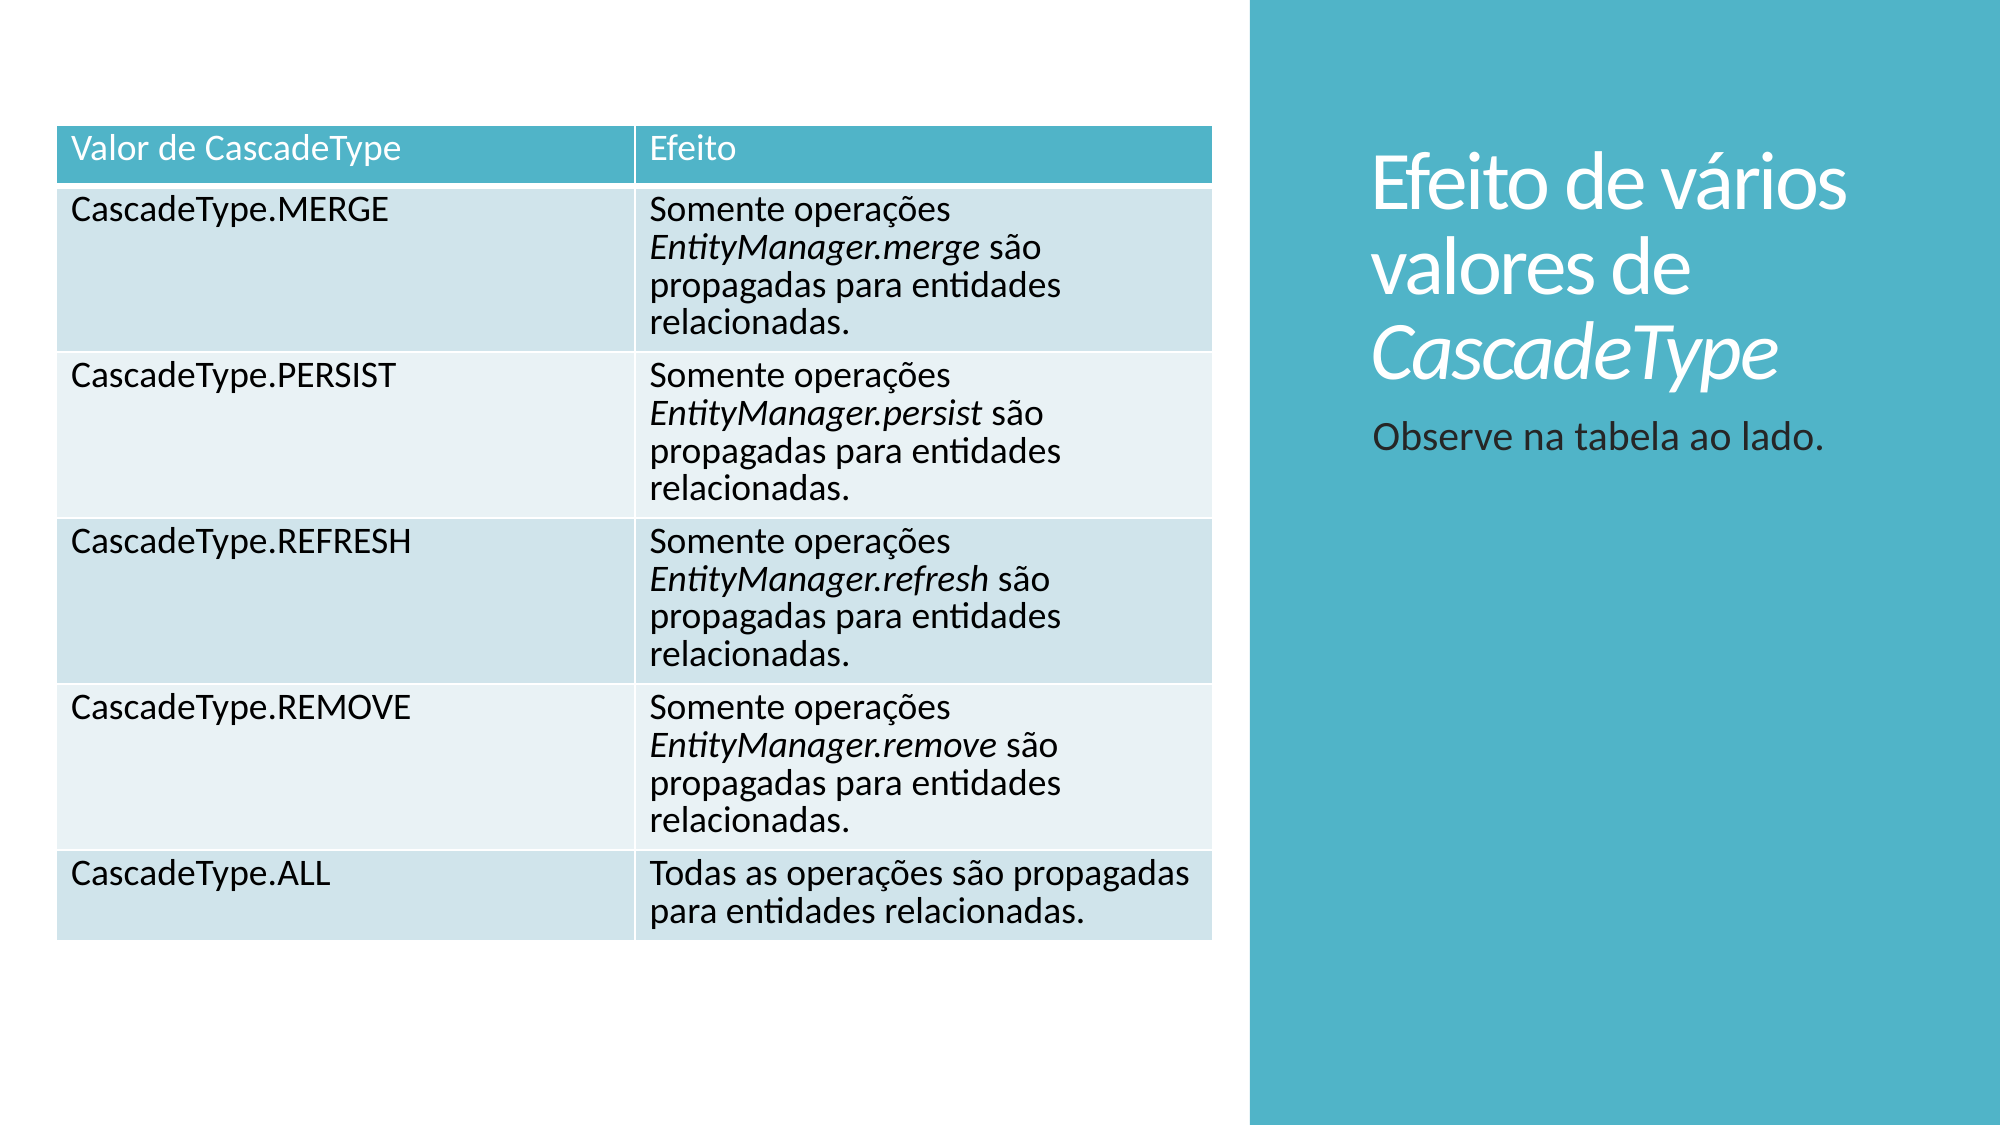

# Efeito de vários valores de CascadeType
| Valor de CascadeType | Efeito |
| --- | --- |
| CascadeType.MERGE | Somente operações EntityManager.merge são propagadas para entidades relacionadas. |
| CascadeType.PERSIST | Somente operações EntityManager.persist são propagadas para entidades relacionadas. |
| CascadeType.REFRESH | Somente operações EntityManager.refresh são propagadas para entidades relacionadas. |
| CascadeType.REMOVE | Somente operações EntityManager.remove são propagadas para entidades relacionadas. |
| CascadeType.ALL | Todas as operações são propagadas para entidades relacionadas. |
Observe na tabela ao lado.